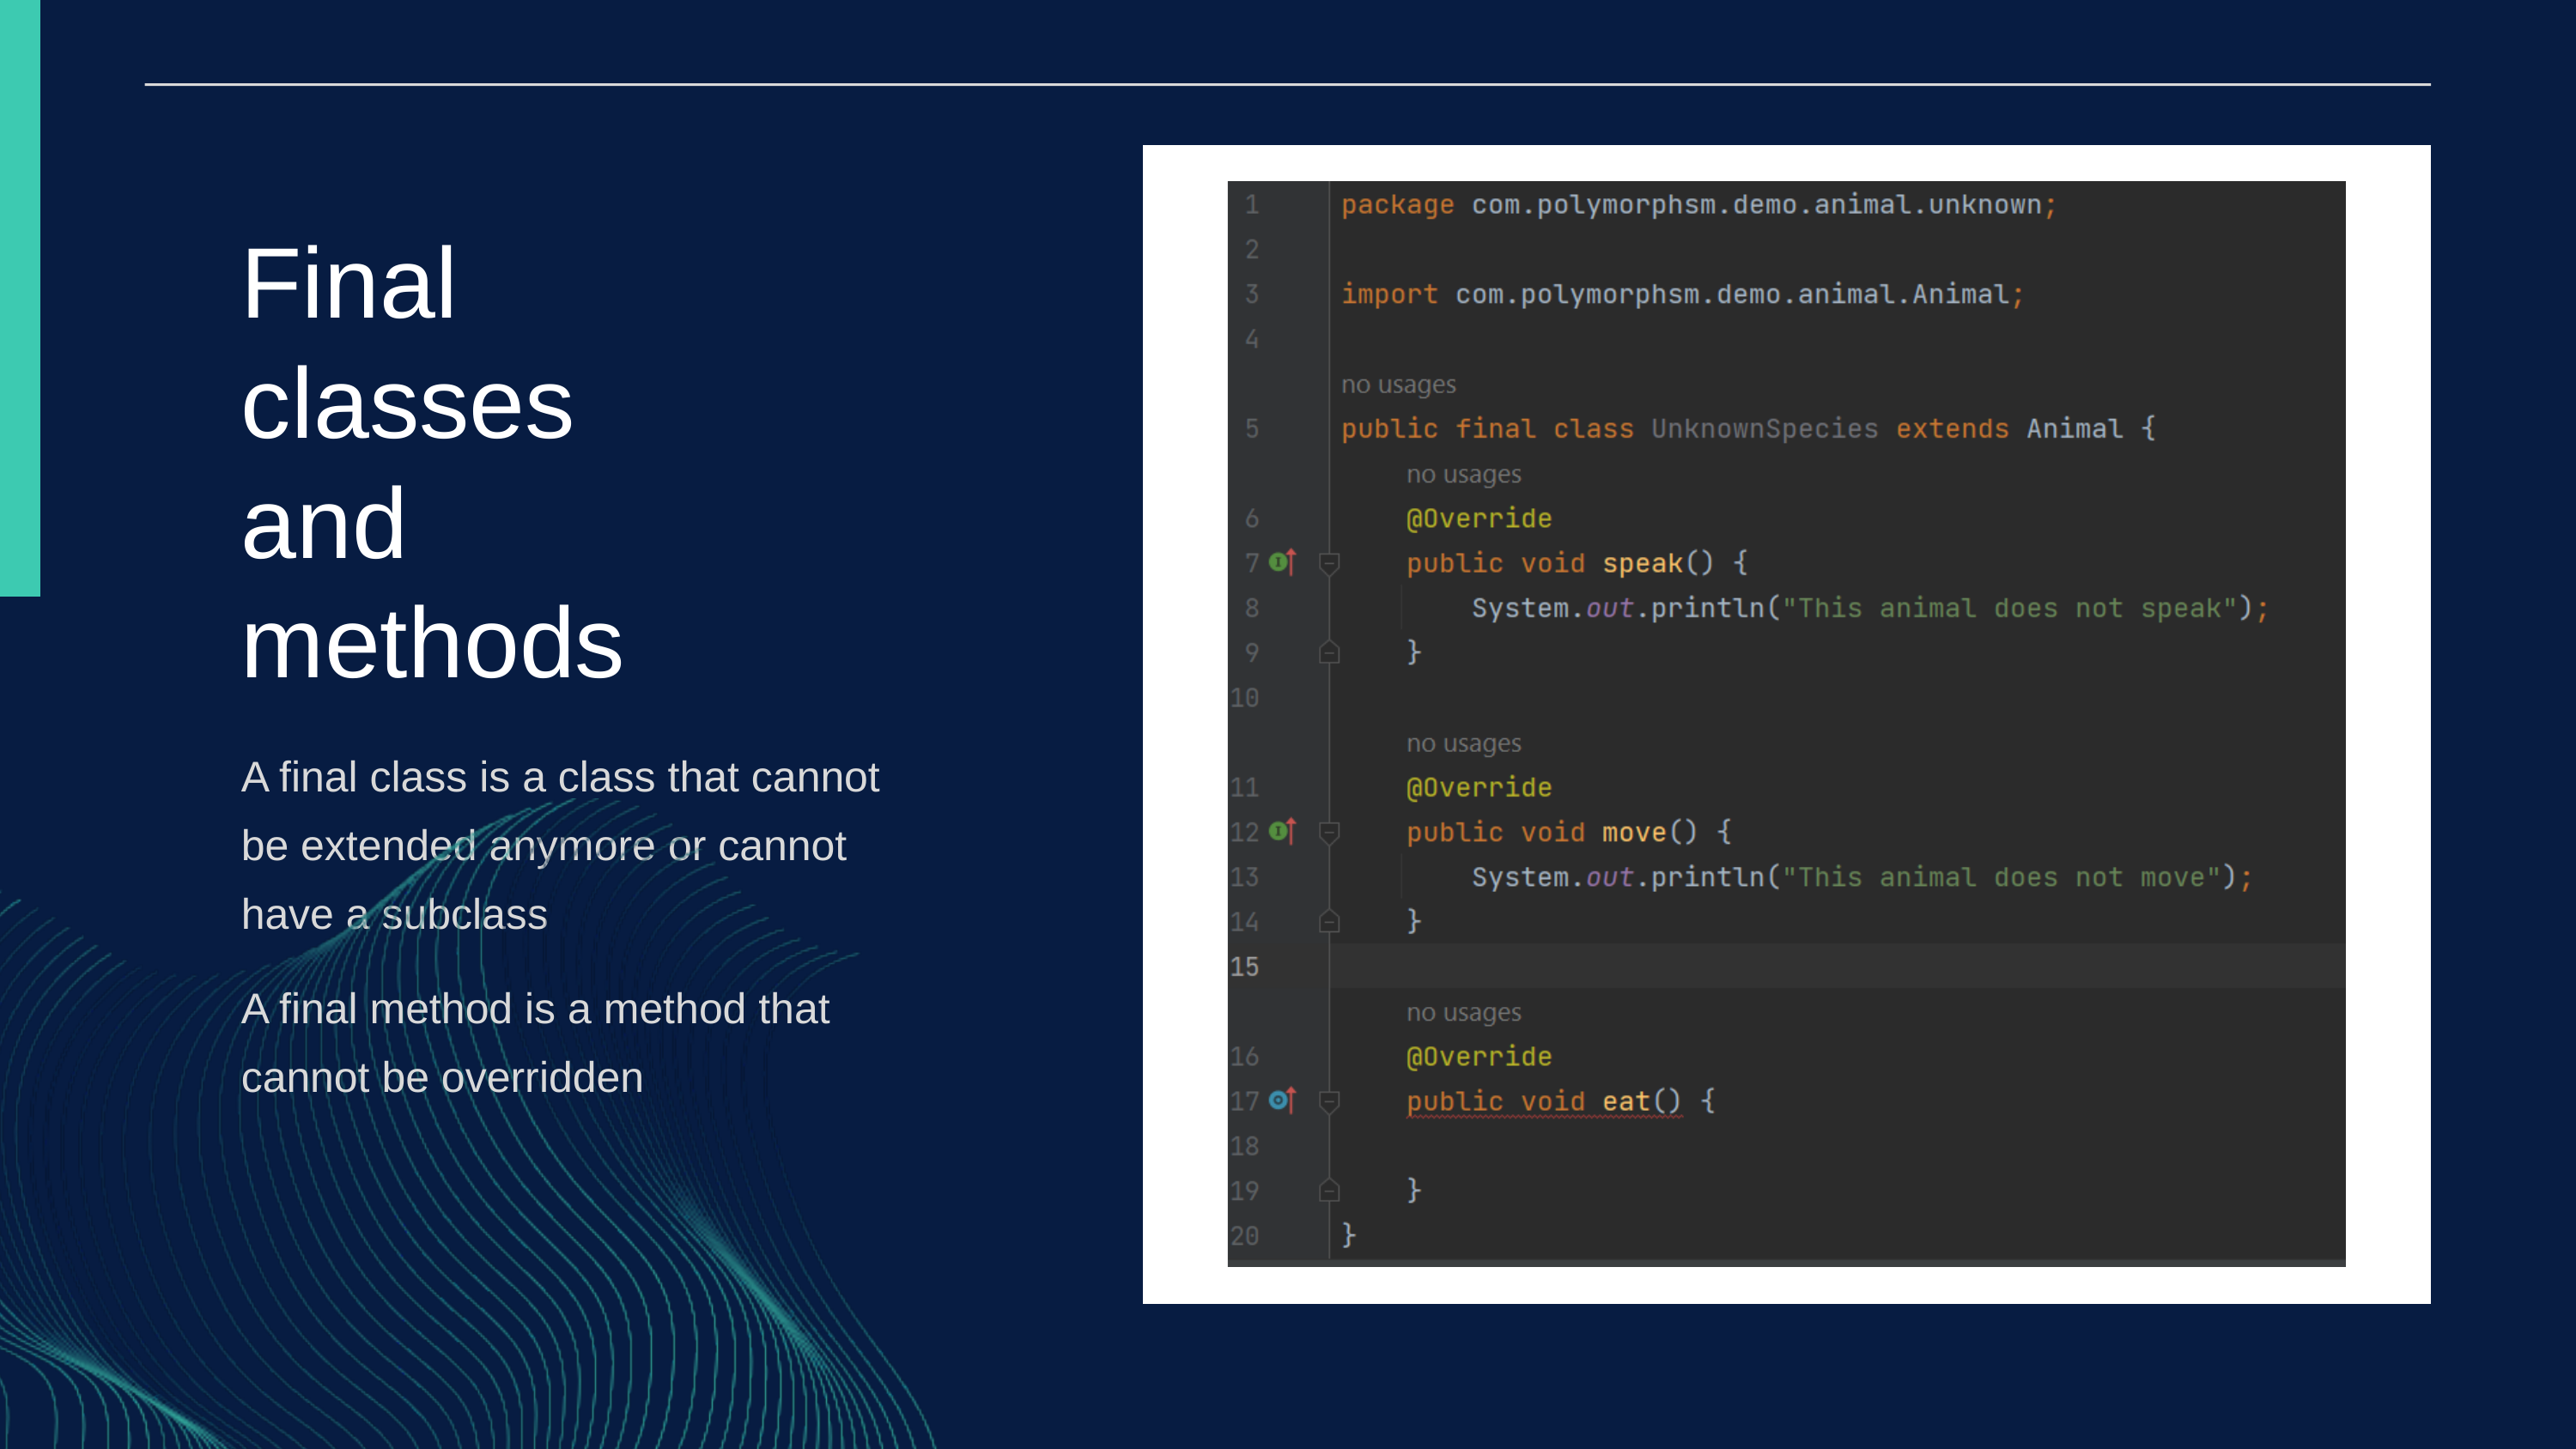

Final classes and methods

A final class is a class that cannot be extended anymore or cannot have a subclass

A final method is a method that cannot be overridden